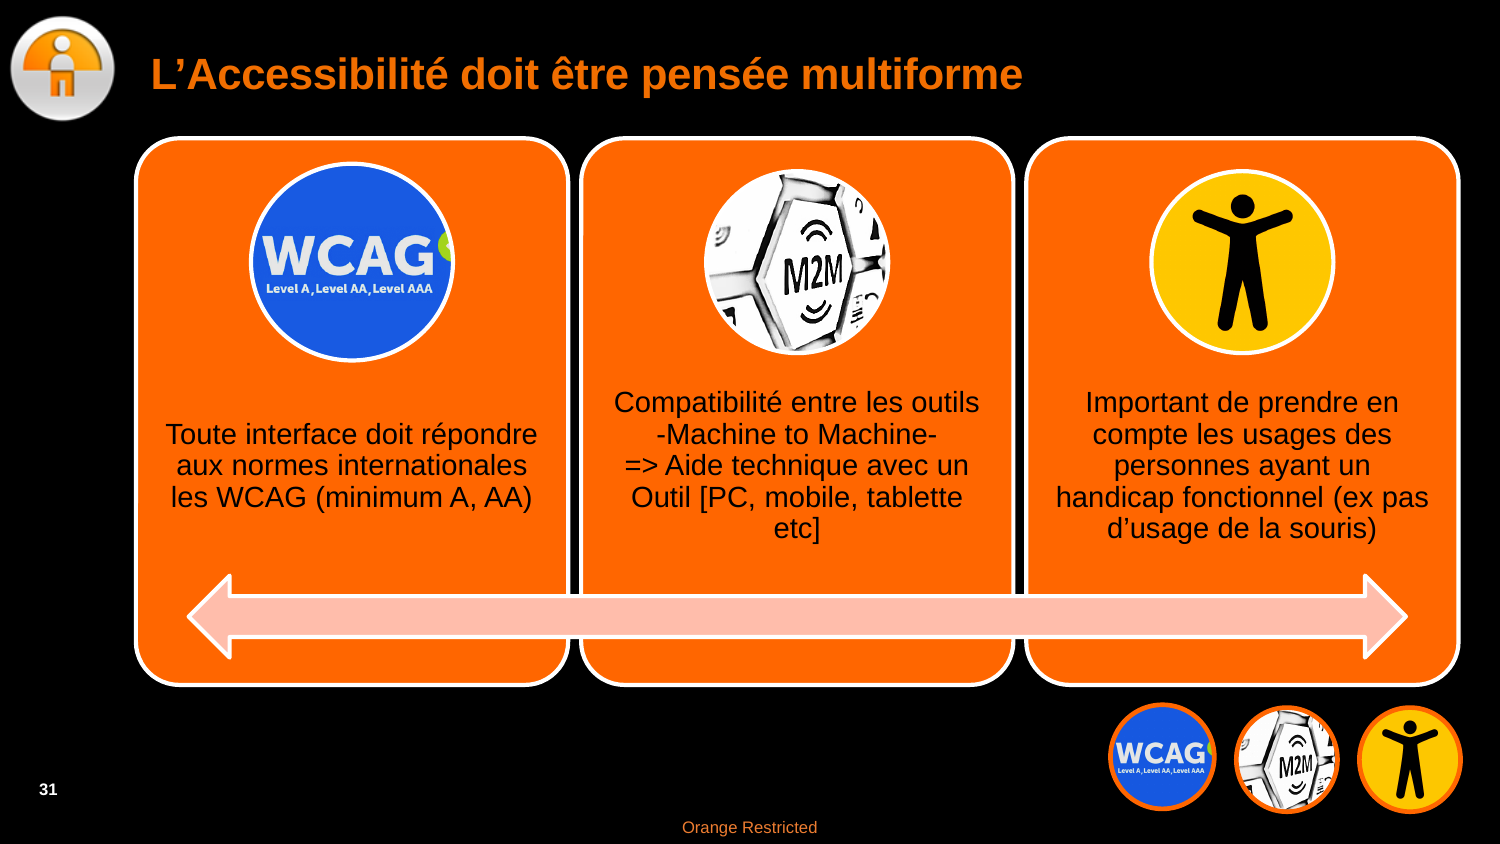

# L’Accessibilité doit être pensée multiforme
Toute interface doit répondre aux normes internationales les WCAG (minimum A, AA)
Compatibilité entre les outils -Machine to Machine-
=> Aide technique avec un Outil [PC, mobile, tablette etc]
Important de prendre en compte les usages des personnes ayant un handicap fonctionnel (ex pas d’usage de la souris)